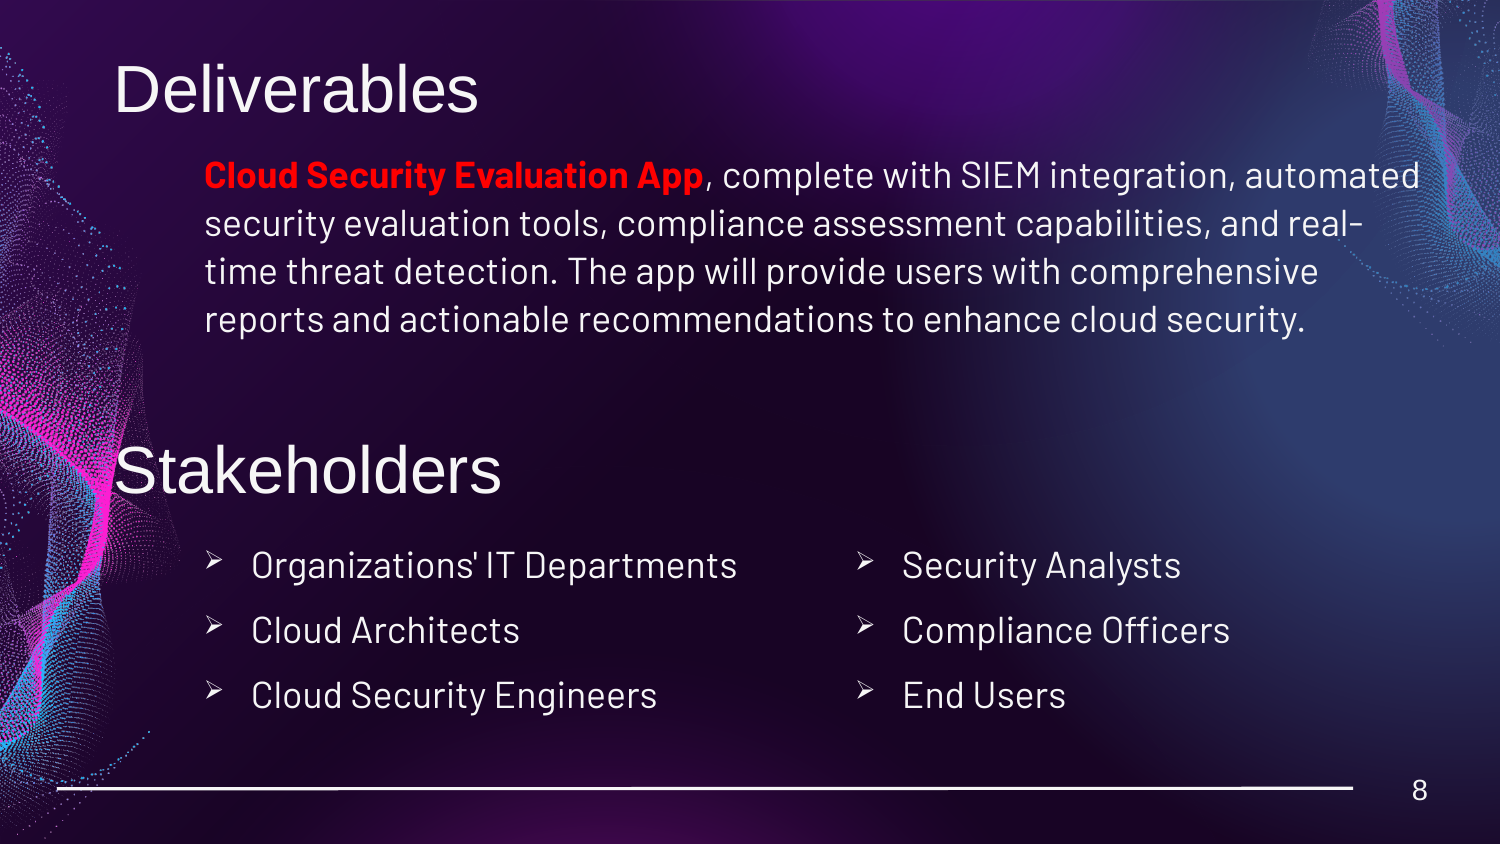

# Deliverables
Cloud Security Evaluation App, complete with SIEM integration, automated security evaluation tools, compliance assessment capabilities, and real-time threat detection. The app will provide users with comprehensive reports and actionable recommendations to enhance cloud security.
Stakeholders
Organizations' IT Departments
Cloud Architects
Cloud Security Engineers
Security Analysts
Compliance Officers
End Users
8